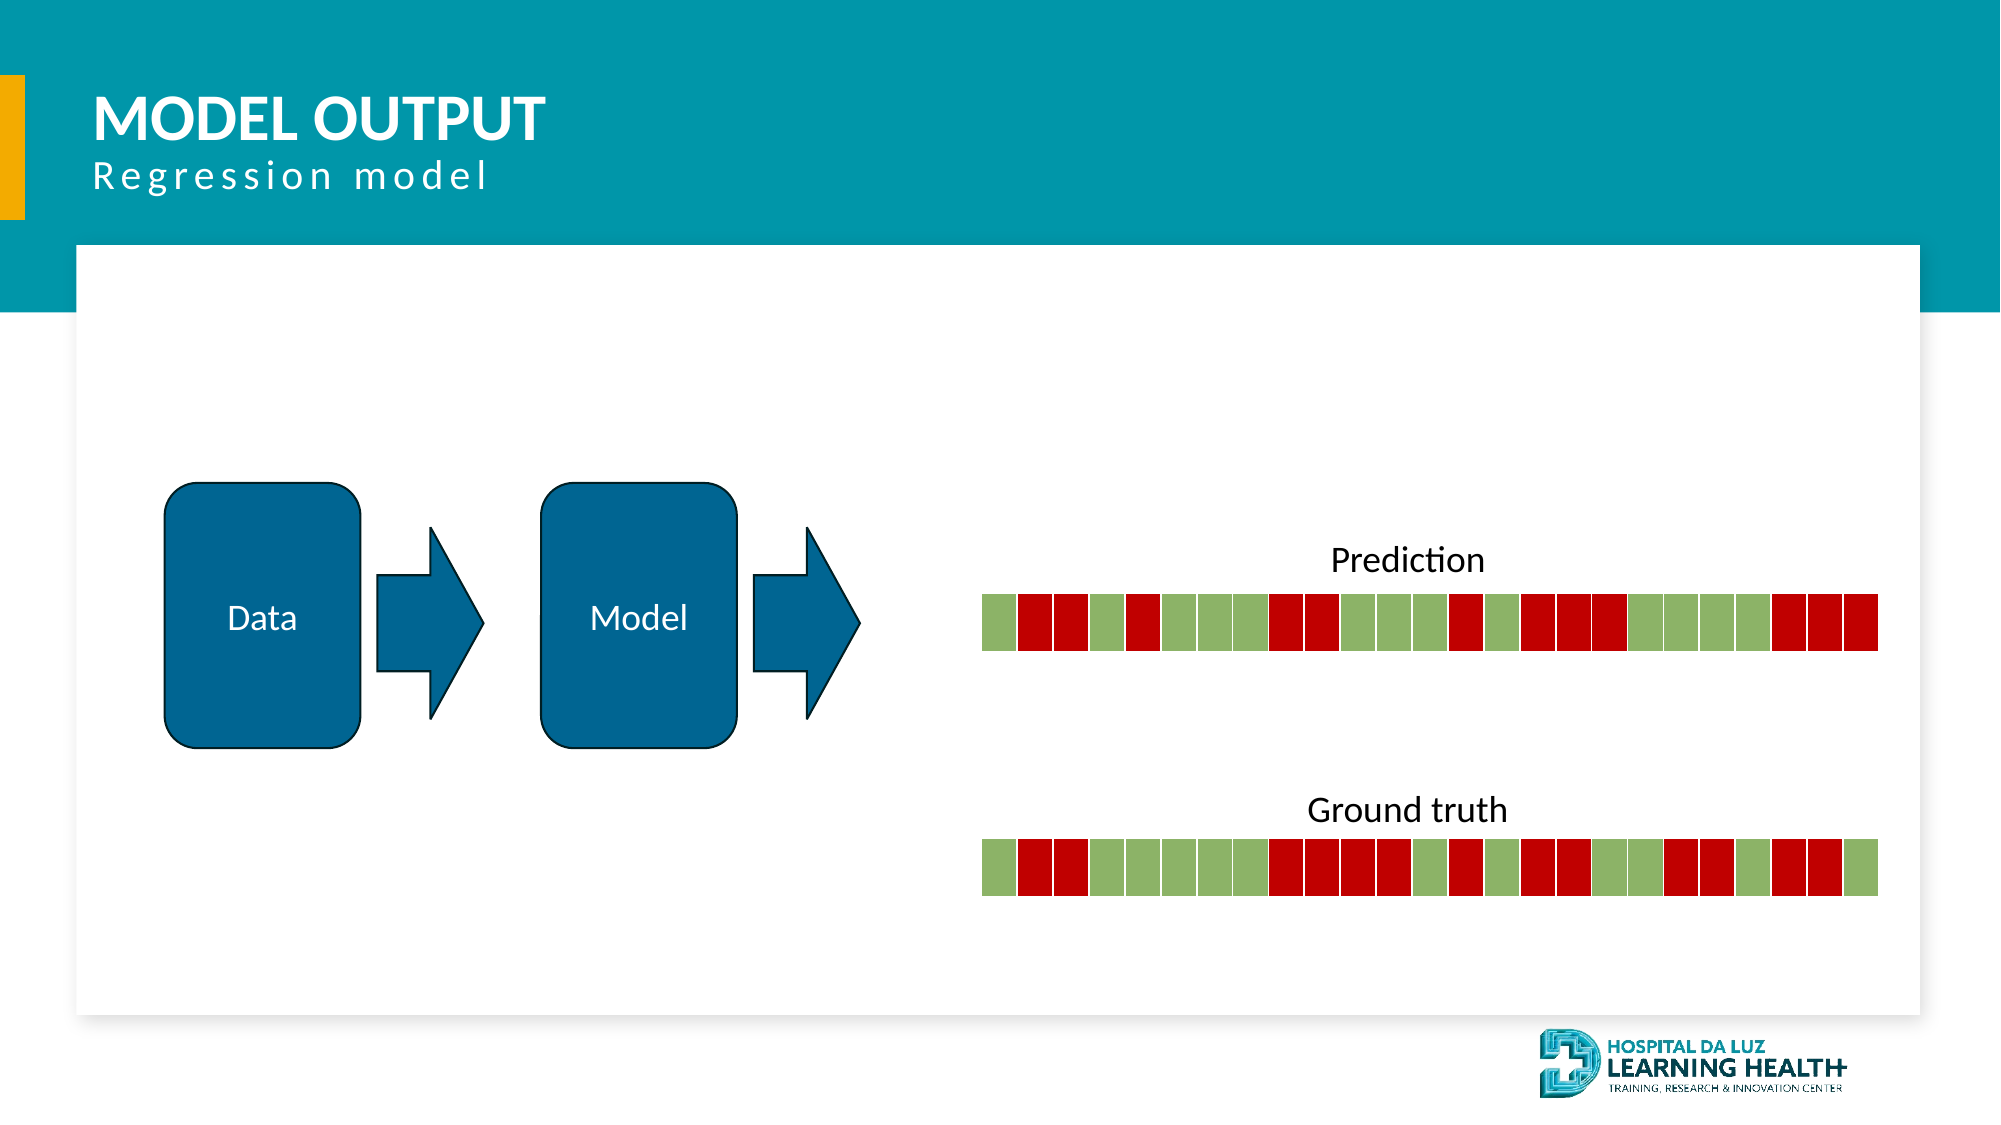

MODEL OUTPUT
# Regression model

Data
Model

Prediction
|  |  |  |  |  |  |  |  |  |  |  |  |  |  |  |  |  |  |  |  |  |  |  |  |  |
| --- | --- | --- | --- | --- | --- | --- | --- | --- | --- | --- | --- | --- | --- | --- | --- | --- | --- | --- | --- | --- | --- | --- | --- | --- |
Ground truth
|  |  |  |  |  |  |  |  |  |  |  |  |  |  |  |  |  |  |  |  |  |  |  |  |  |
| --- | --- | --- | --- | --- | --- | --- | --- | --- | --- | --- | --- | --- | --- | --- | --- | --- | --- | --- | --- | --- | --- | --- | --- | --- |